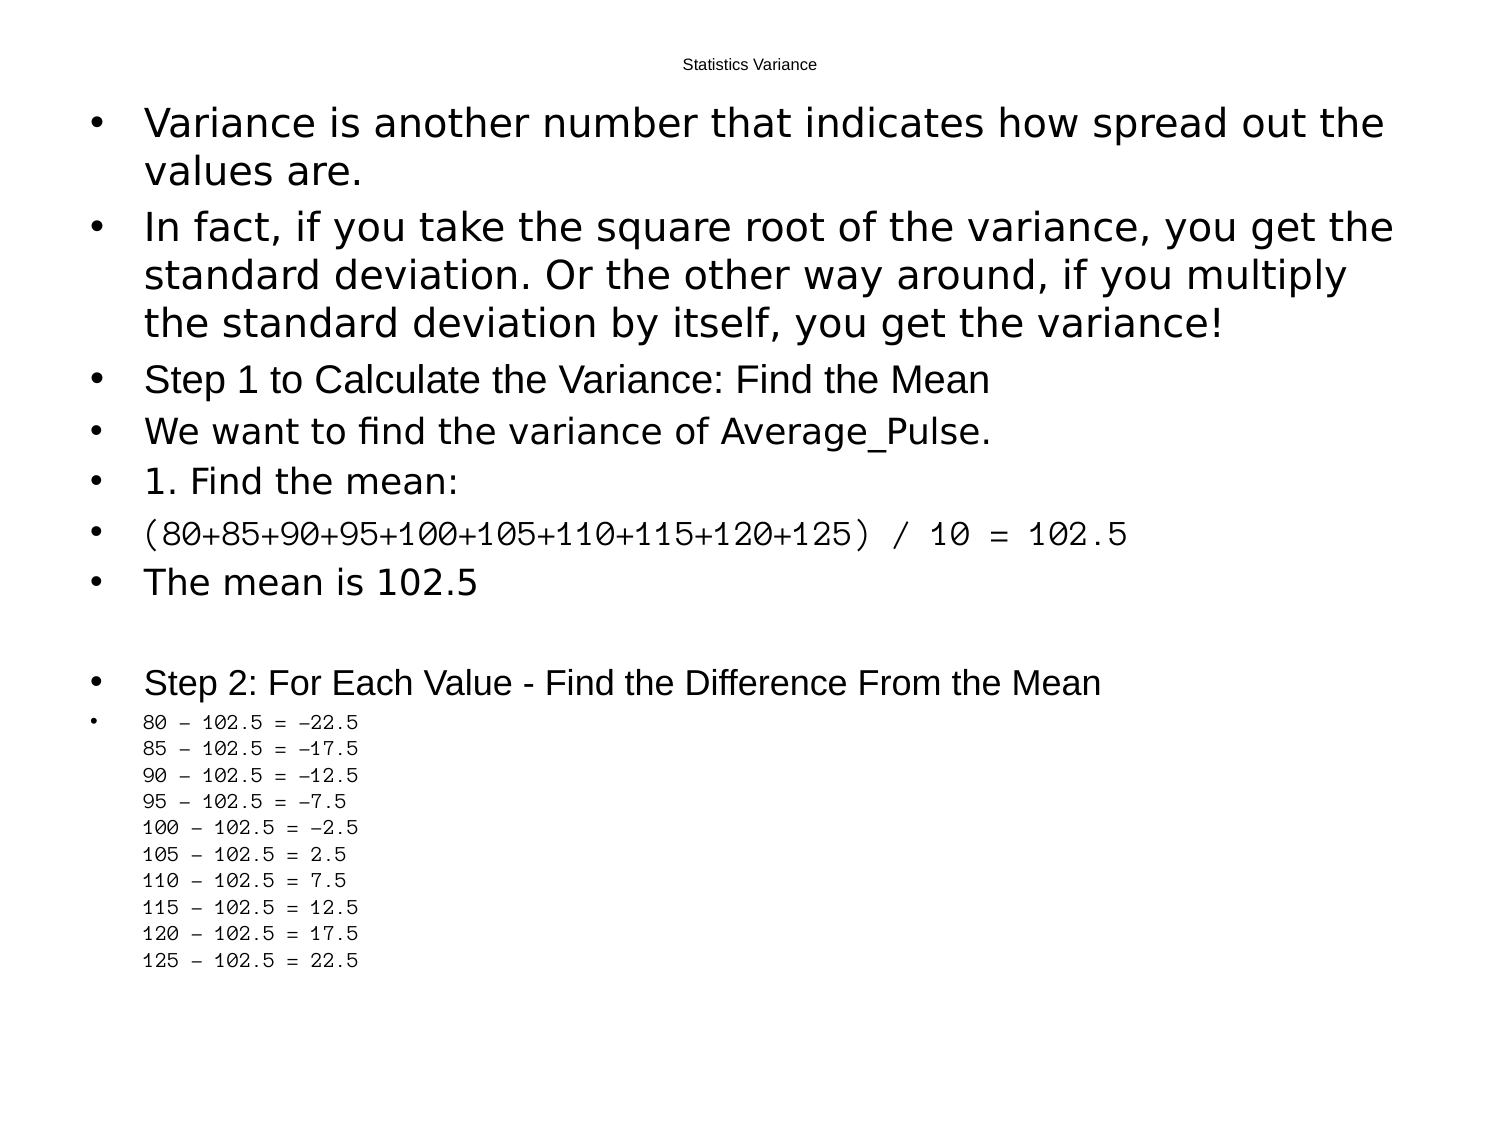

# Statistics Variance
Variance is another number that indicates how spread out the values are.
In fact, if you take the square root of the variance, you get the standard deviation. Or the other way around, if you multiply the standard deviation by itself, you get the variance!
Step 1 to Calculate the Variance: Find the Mean
We want to find the variance of Average_Pulse.
1. Find the mean:
(80+85+90+95+100+105+110+115+120+125) / 10 = 102.5
The mean is 102.5

Step 2: For Each Value - Find the Difference From the Mean
80 - 102.5 = -22.5
85 - 102.5 = -17.5
90 - 102.5 = -12.5
95 - 102.5 = -7.5
100 - 102.5 = -2.5
105 - 102.5 = 2.5
110 - 102.5 = 7.5
115 - 102.5 = 12.5
120 - 102.5 = 17.5
125 - 102.5 = 22.5